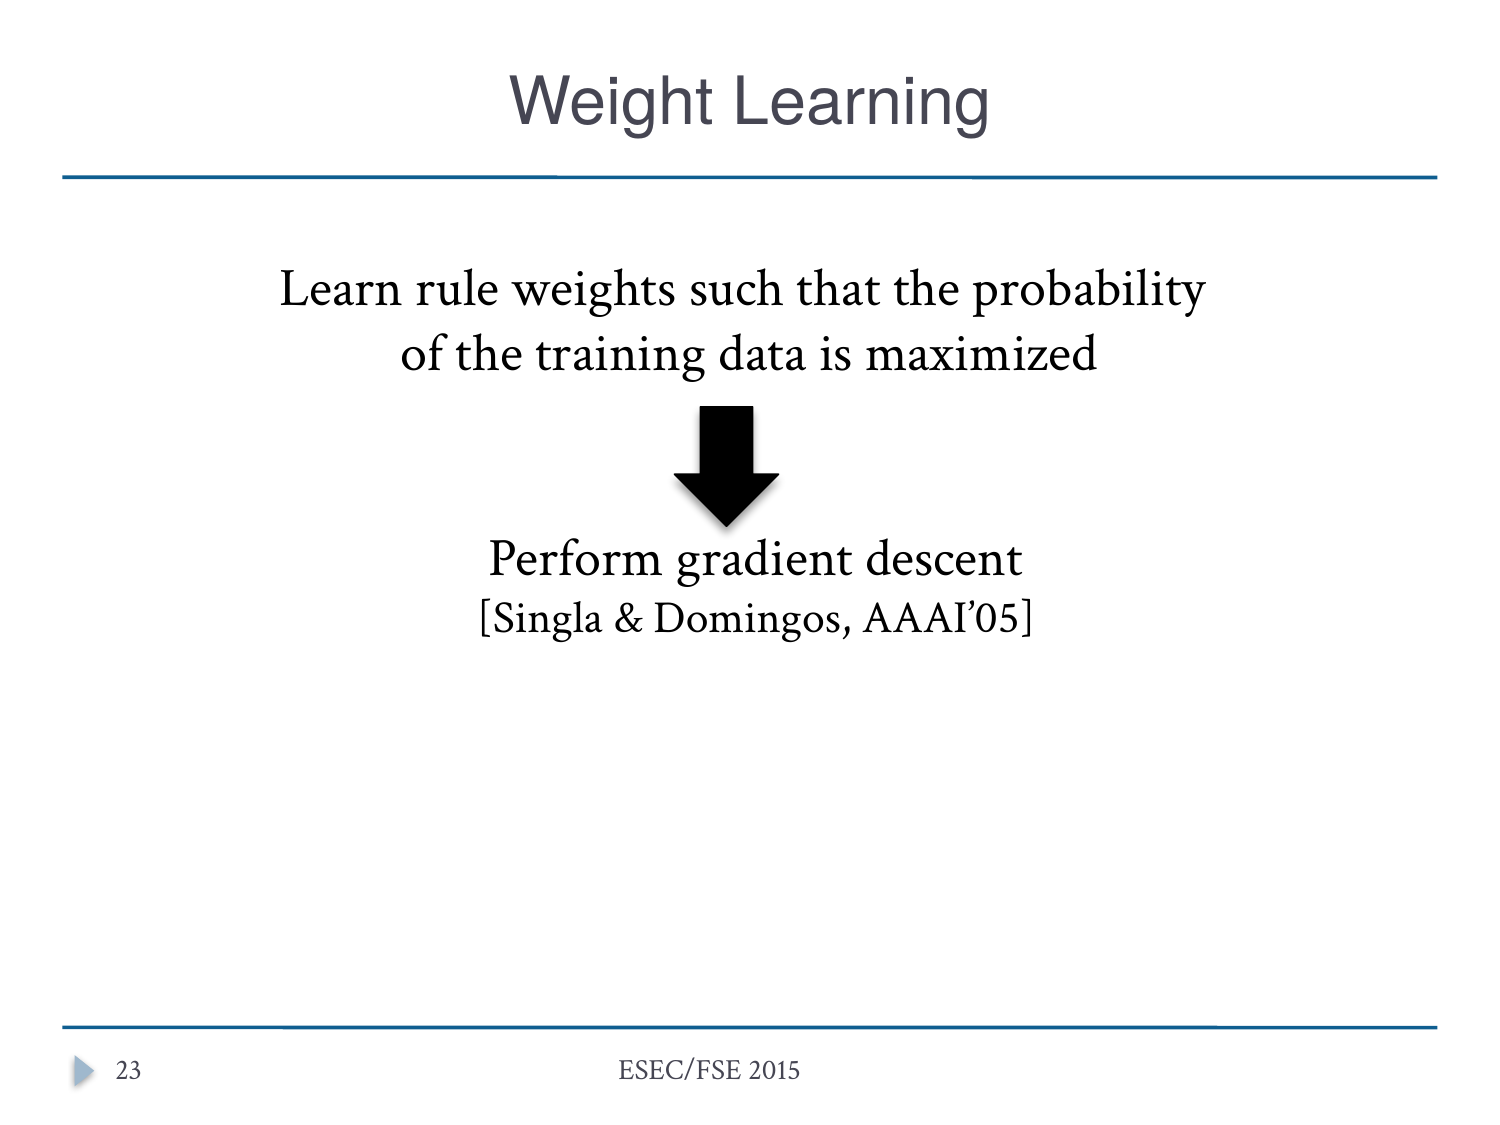

# Weight Learning
Learn rule weights such that the probability
of the training data is maximized

Perform gradient descent
[Singla & Domingos, AAAI’05]
23
ESEC/FSE 2015